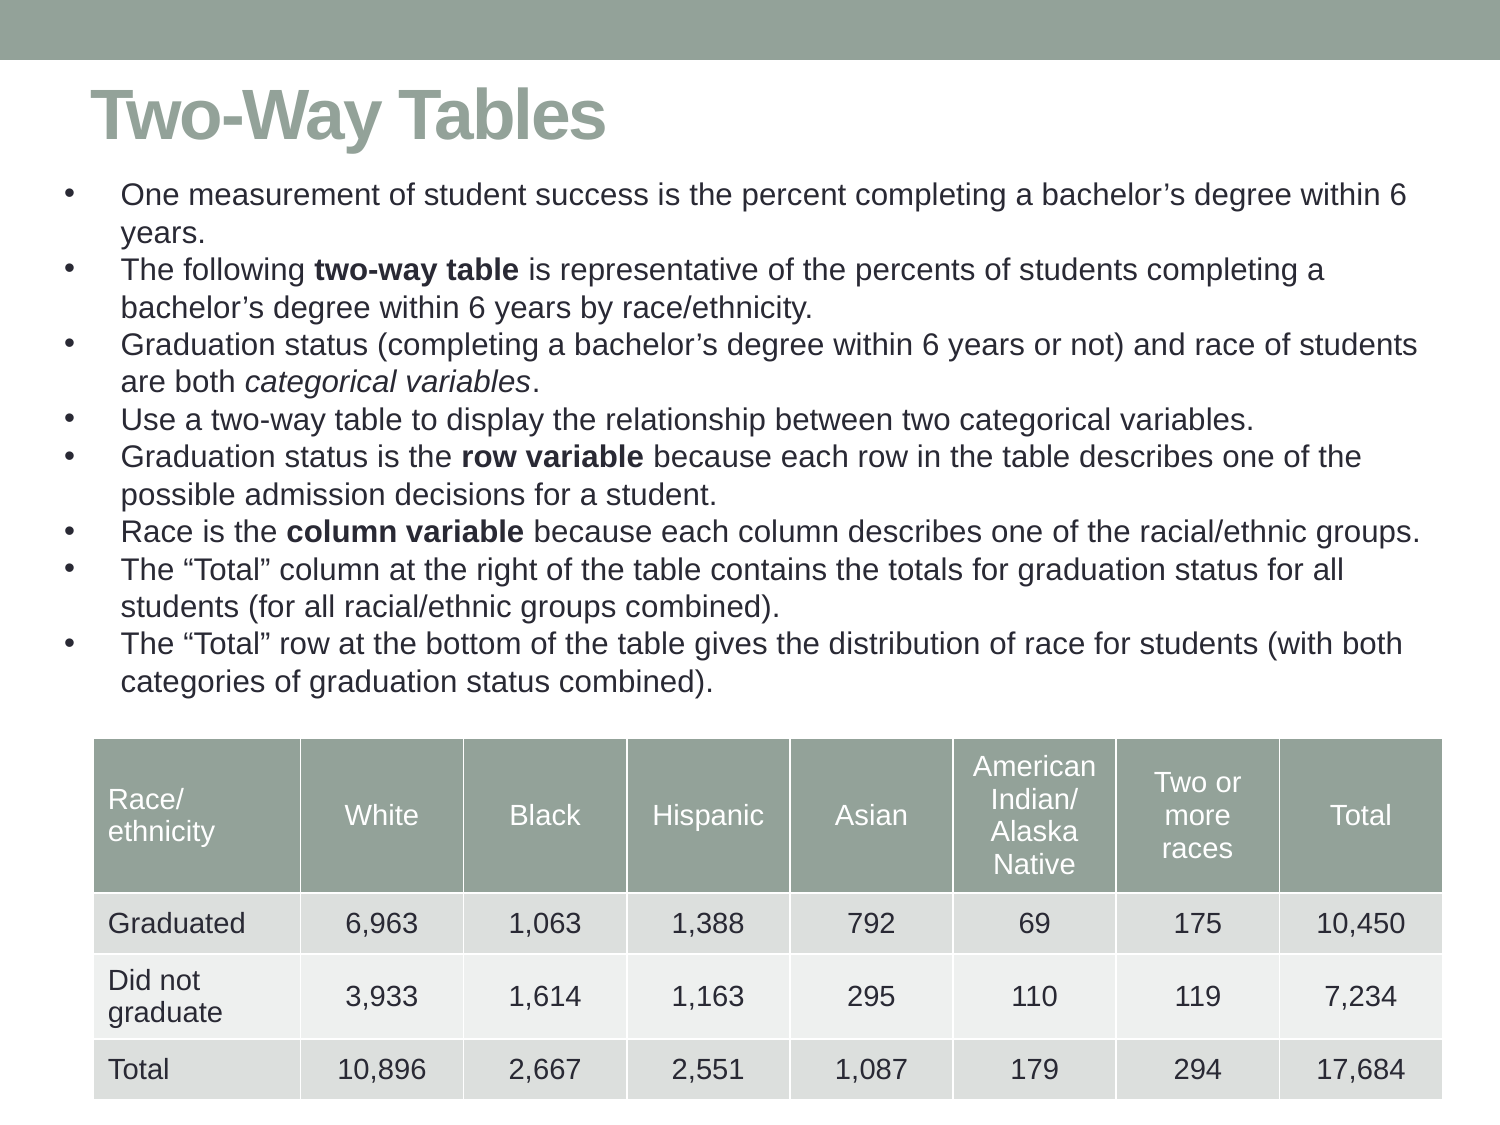

# Two-Way Tables
One measurement of student success is the percent completing a bachelor’s degree within 6 years.
The following two-way table is representative of the percents of students completing a bachelor’s degree within 6 years by race/ethnicity.
Graduation status (completing a bachelor’s degree within 6 years or not) and race of students are both categorical variables.
Use a two-way table to display the relationship between two categorical variables.
Graduation status is the row variable because each row in the table describes one of the possible admission decisions for a student.
Race is the column variable because each column describes one of the racial/ethnic groups.
The “Total” column at the right of the table contains the totals for graduation status for all students (for all racial/ethnic groups combined).
The “Total” row at the bottom of the table gives the distribution of race for students (with both categories of graduation status combined).
| Race/ ethnicity | White | Black | Hispanic | Asian | American Indian/ Alaska Native | Two or more races | Total |
| --- | --- | --- | --- | --- | --- | --- | --- |
| Graduated | 6,963 | 1,063 | 1,388 | 792 | 69 | 175 | 10,450 |
| Did not graduate | 3,933 | 1,614 | 1,163 | 295 | 110 | 119 | 7,234 |
| Total | 10,896 | 2,667 | 2,551 | 1,087 | 179 | 294 | 17,684 |